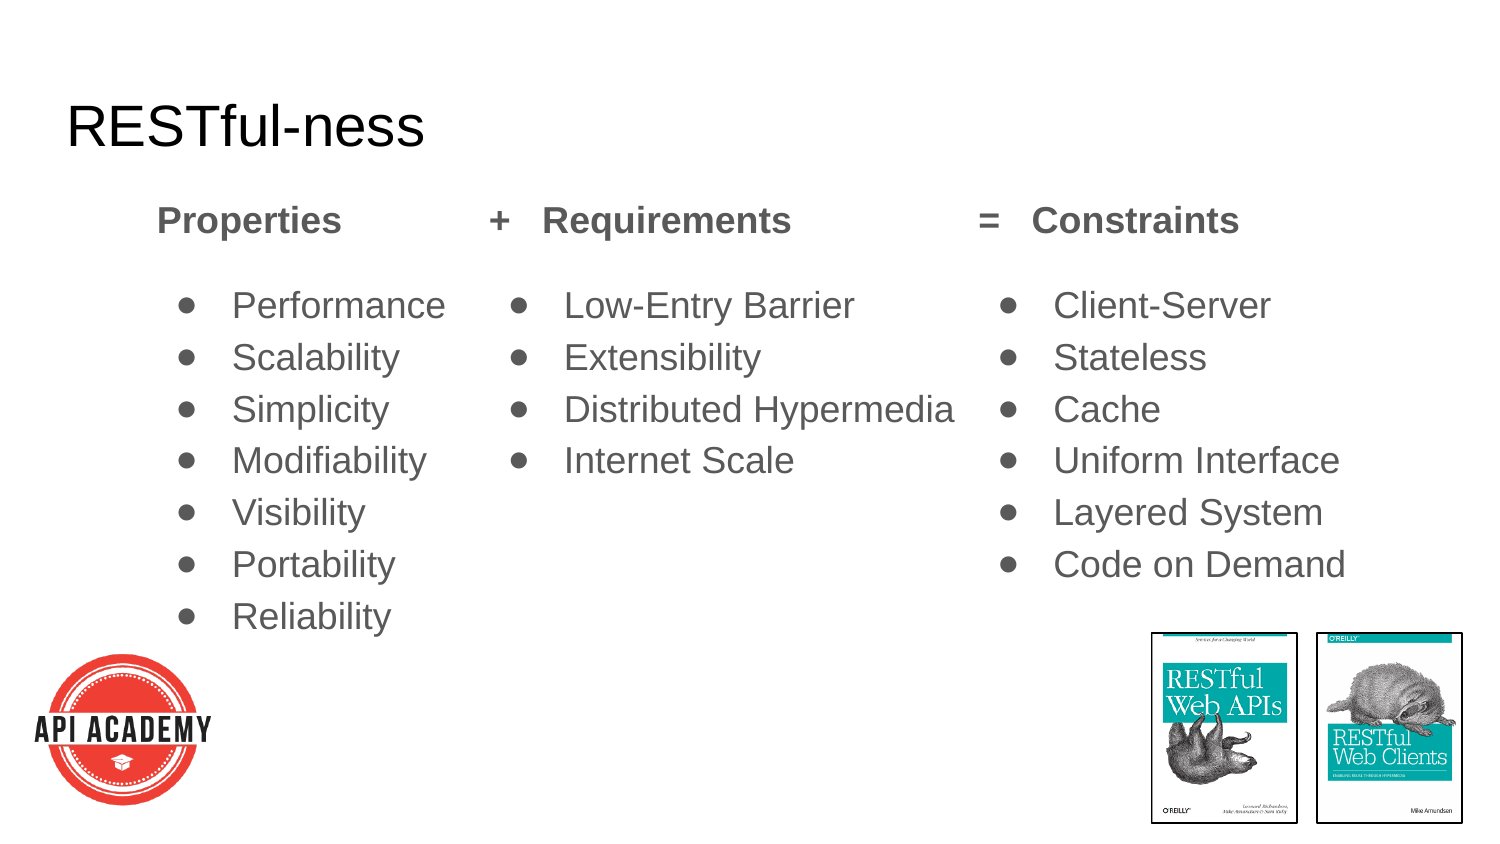

# RESTful-ness

Properties
Performance
Scalability
Simplicity
Modifiability
Visibility
Portability
Reliability
+   Requirements
Low-Entry Barrier
Extensibility
Distributed Hypermedia
Internet Scale
=   Constraints
Client-Server
Stateless
Cache
Uniform Interface
Layered System
Code on Demand